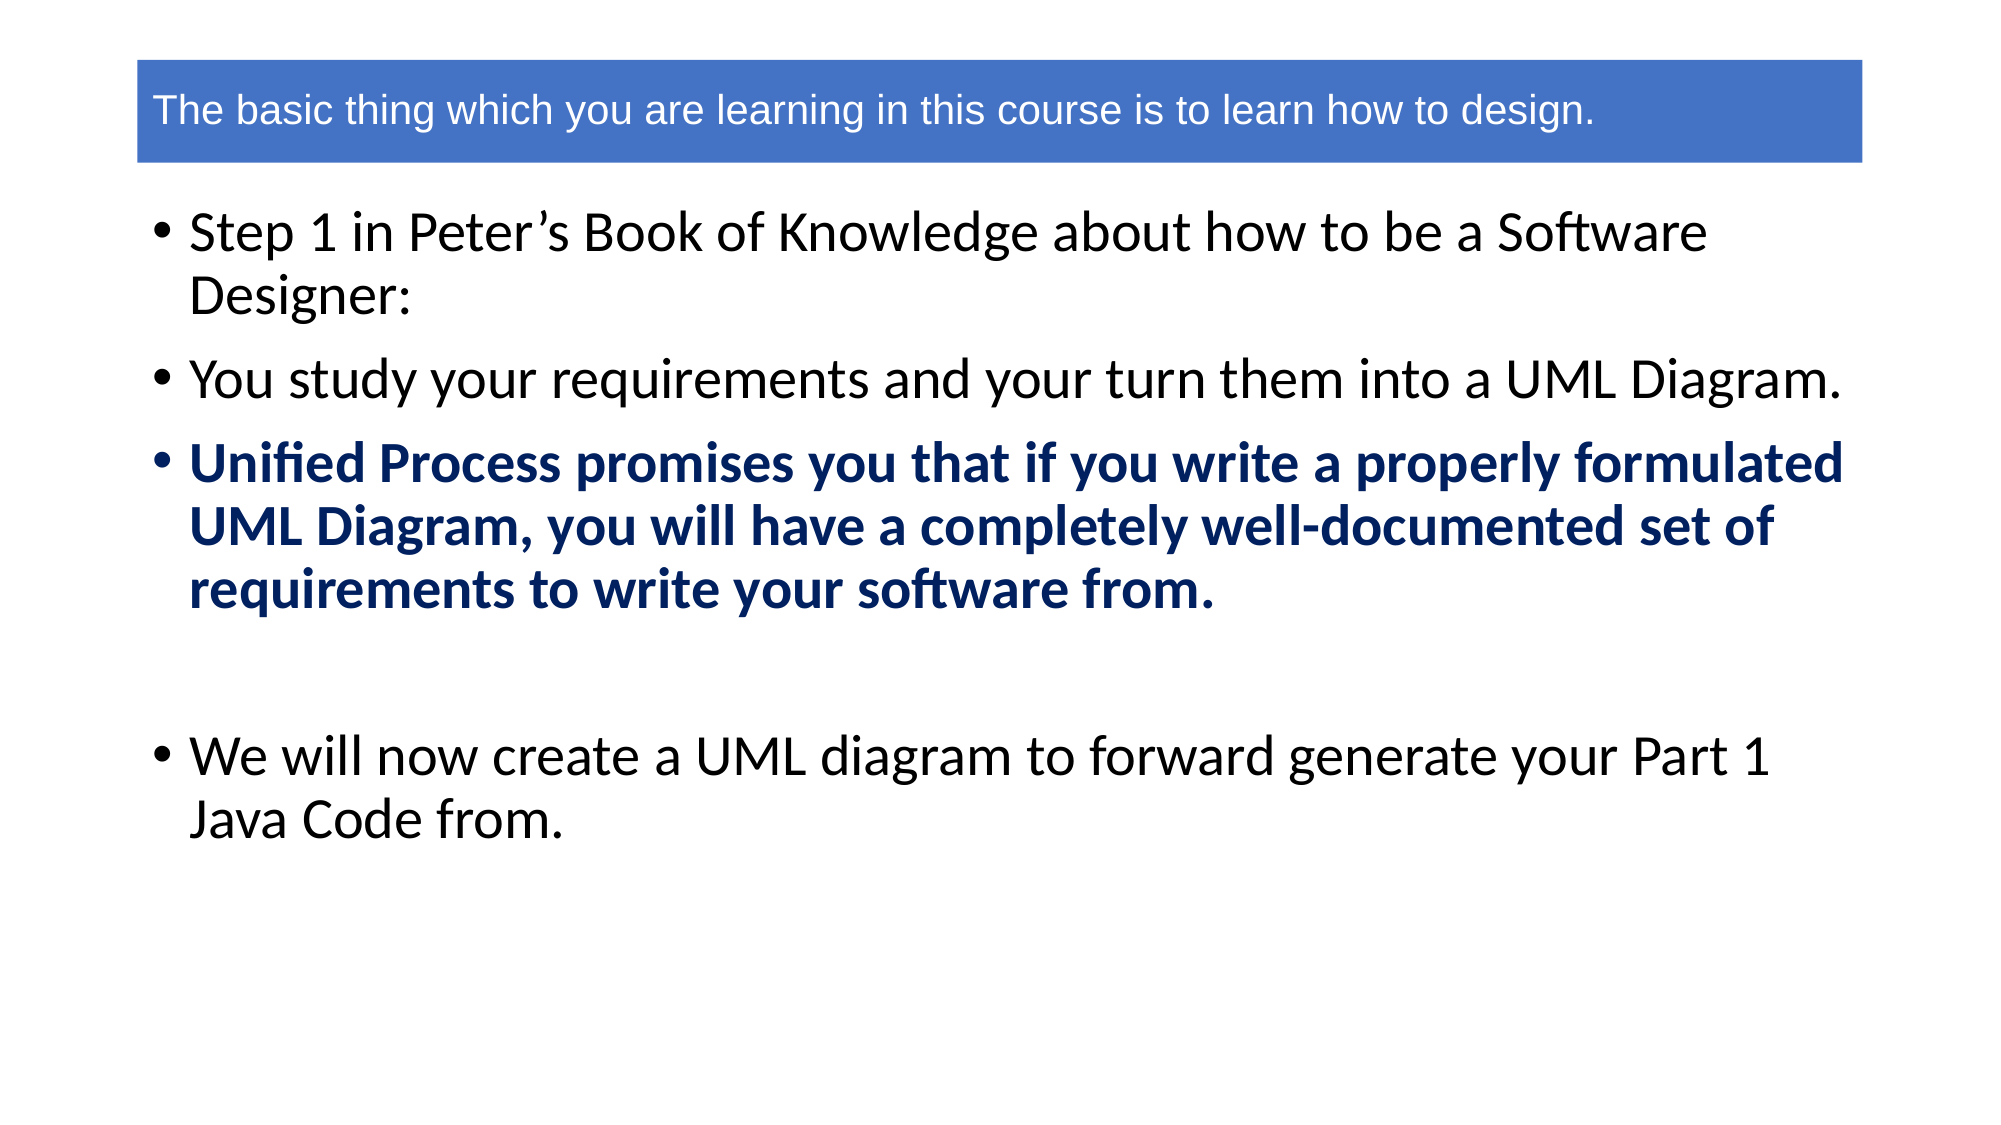

# The basic thing which you are learning in this course is to learn how to design.
Step 1 in Peter’s Book of Knowledge about how to be a Software Designer:
You study your requirements and your turn them into a UML Diagram.
Unified Process promises you that if you write a properly formulated UML Diagram, you will have a completely well-documented set of  requirements to write your software from.

We will now create a UML diagram to forward generate your Part 1 Java Code from.